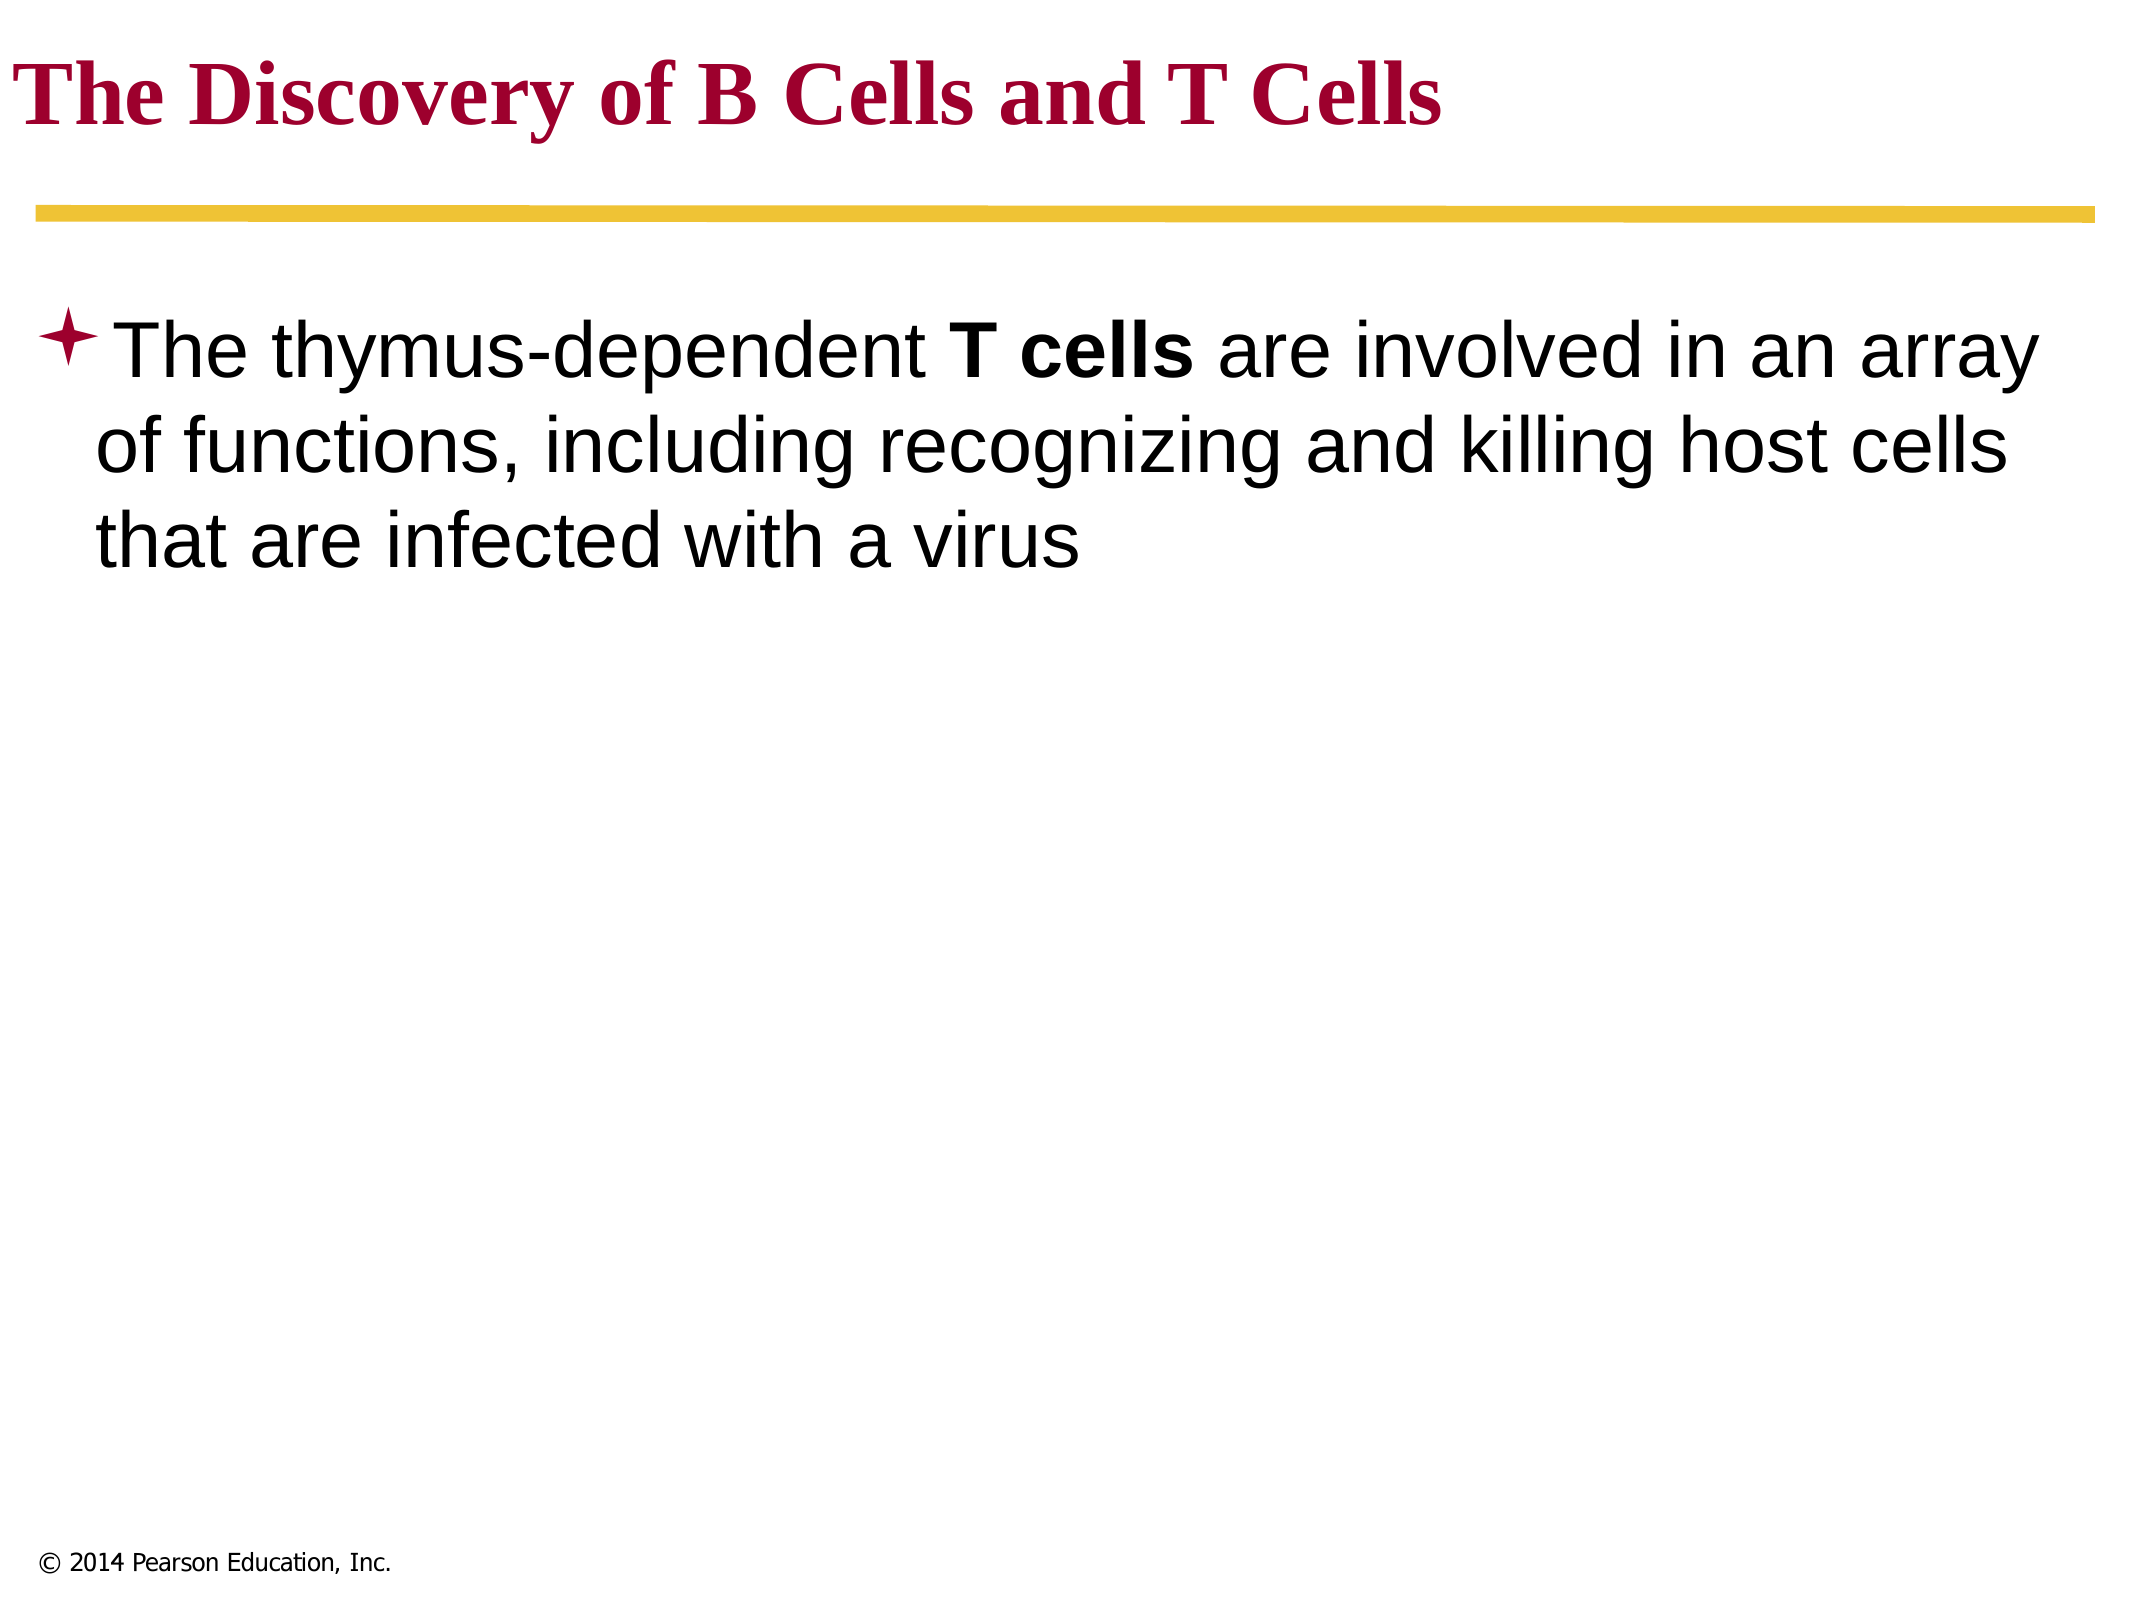

The Discovery of B Cells and T Cells

The thymus-dependent T cells are involved in an array of functions, including recognizing and killing host cells that are infected with a virus